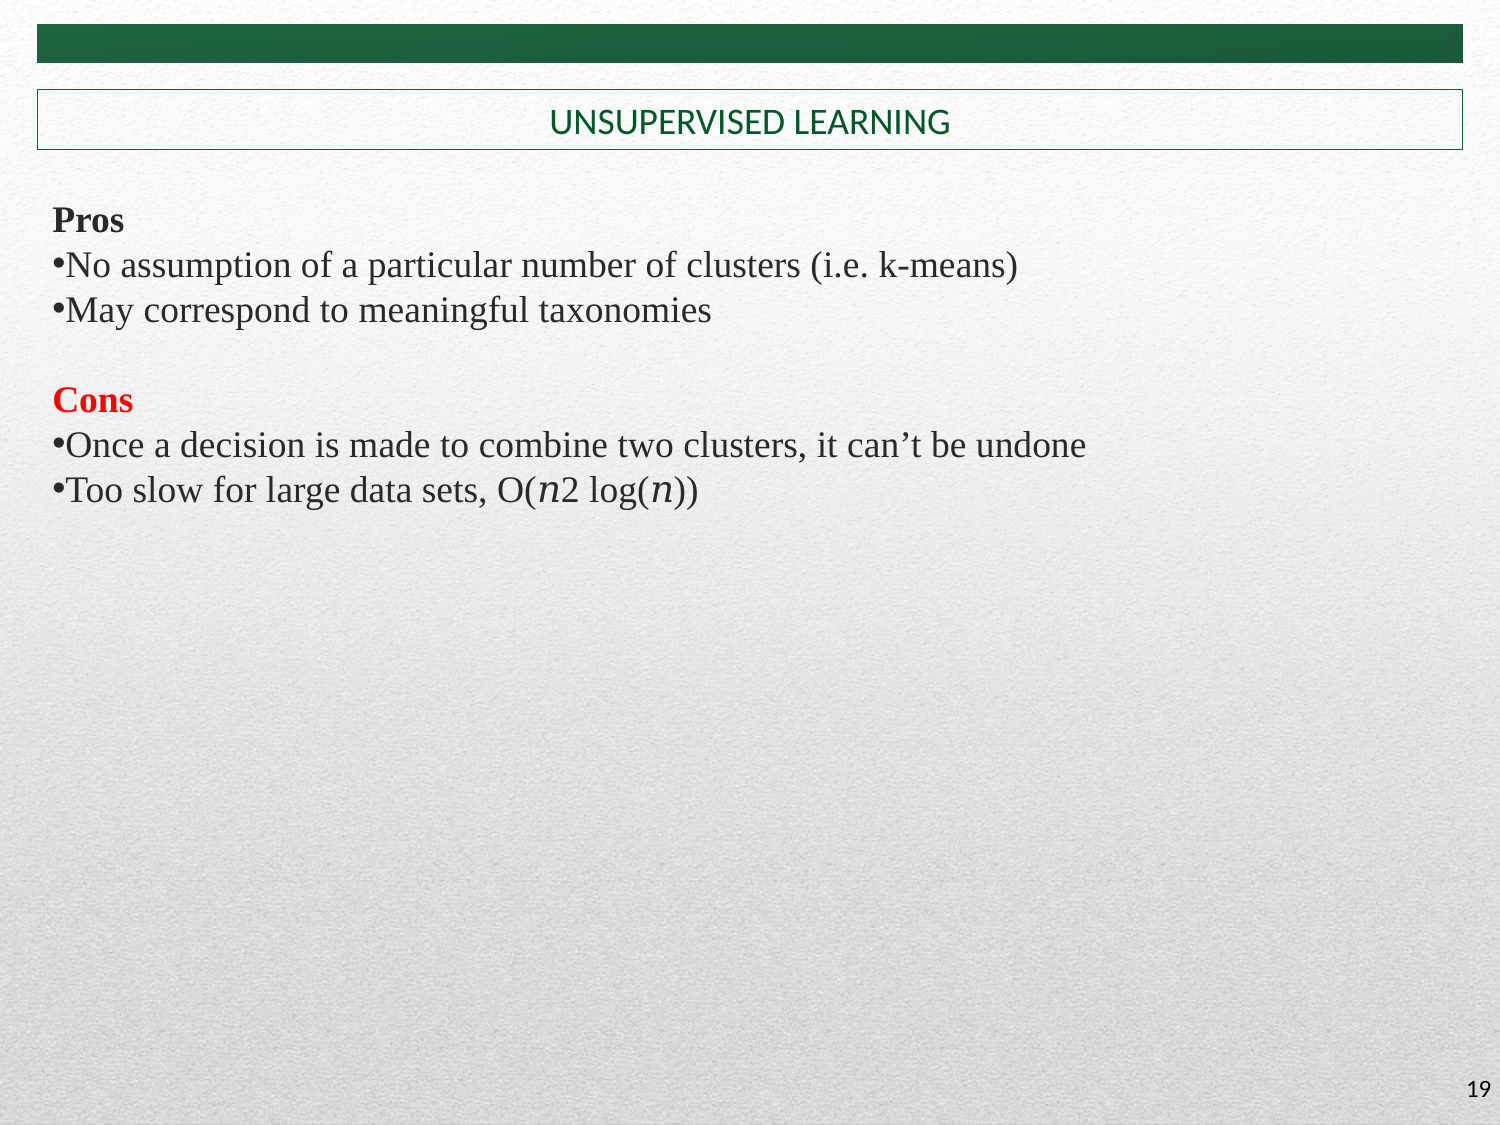

# UNSUPERVISED LEARNING
Pros
No assumption of a particular number of clusters (i.e. k-means)
May correspond to meaningful taxonomies

Cons
Once a decision is made to combine two clusters, it can’t be undone
Too slow for large data sets, O(𝑛2 log(𝑛))
19